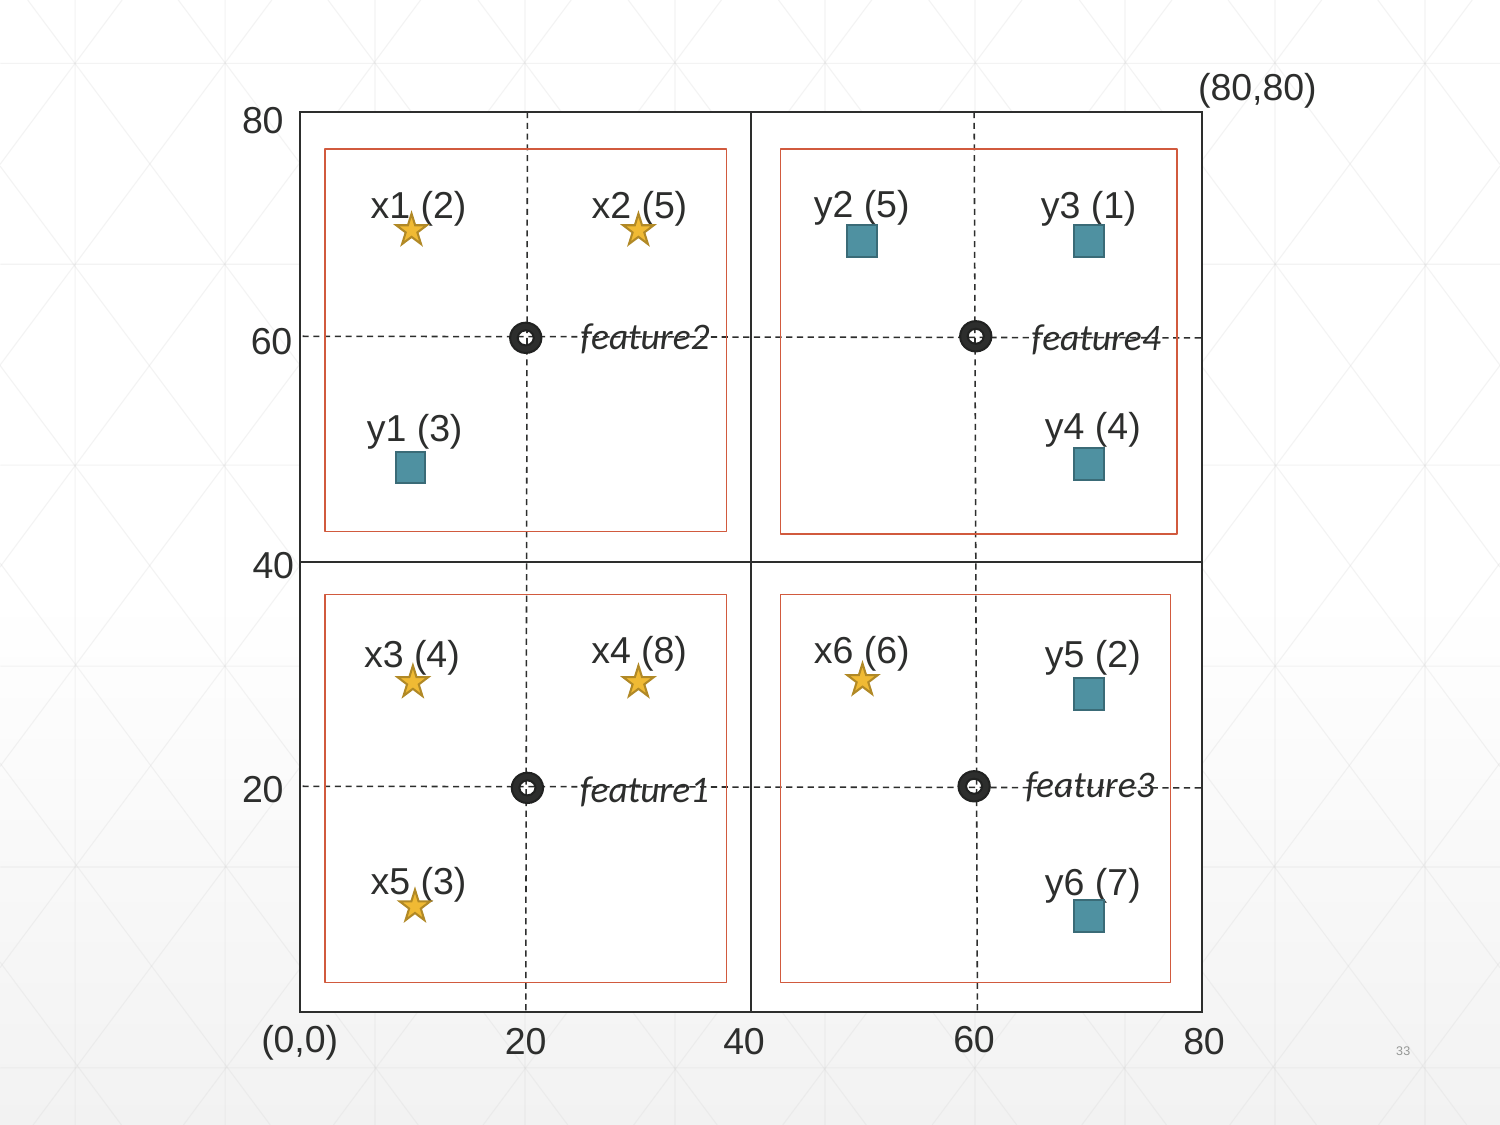

(80,80)
80

y2 (5)
x1 (2)
x2 (5)
y3 (1)

feature2
feature4
60

y4 (4)
y1 (3)

40

x4 (8)
x6 (6)
y5 (2)
x3 (4)

feature3
20
feature1

x5 (3)
y6 (7)

(0,0)
60
80
20
40
33